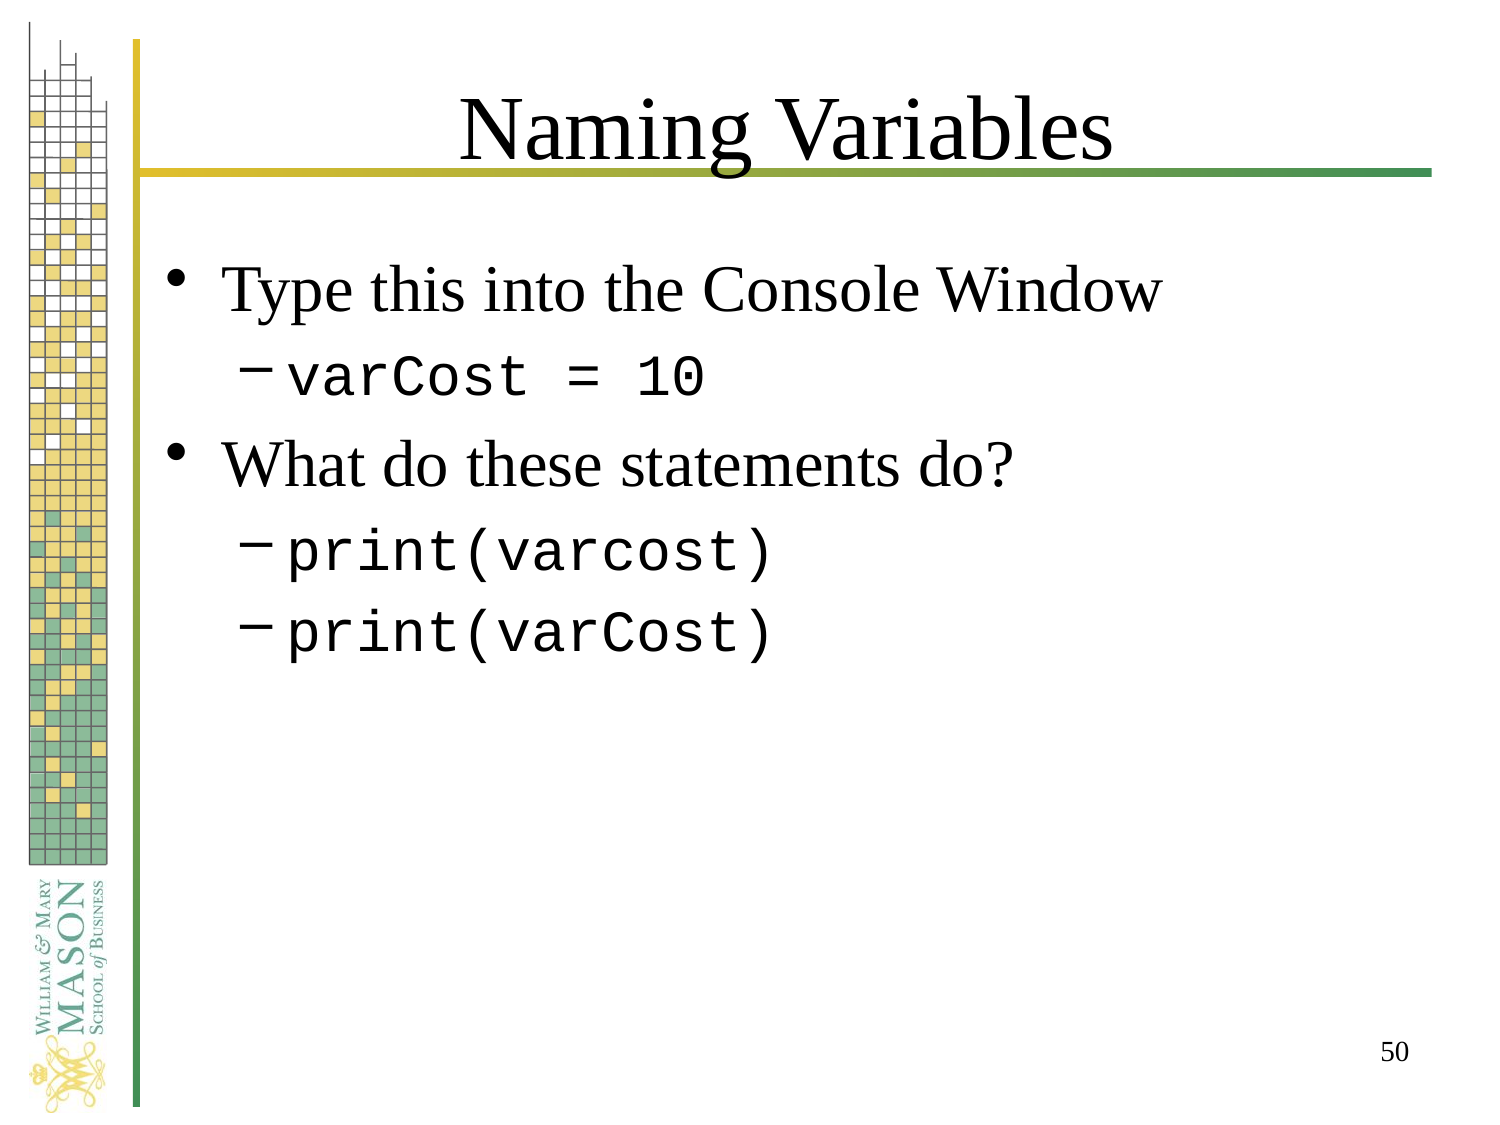

# Naming Variables
Type this into the Console Window
varCost = 10
What do these statements do?
print(varcost)
print(varCost)
50